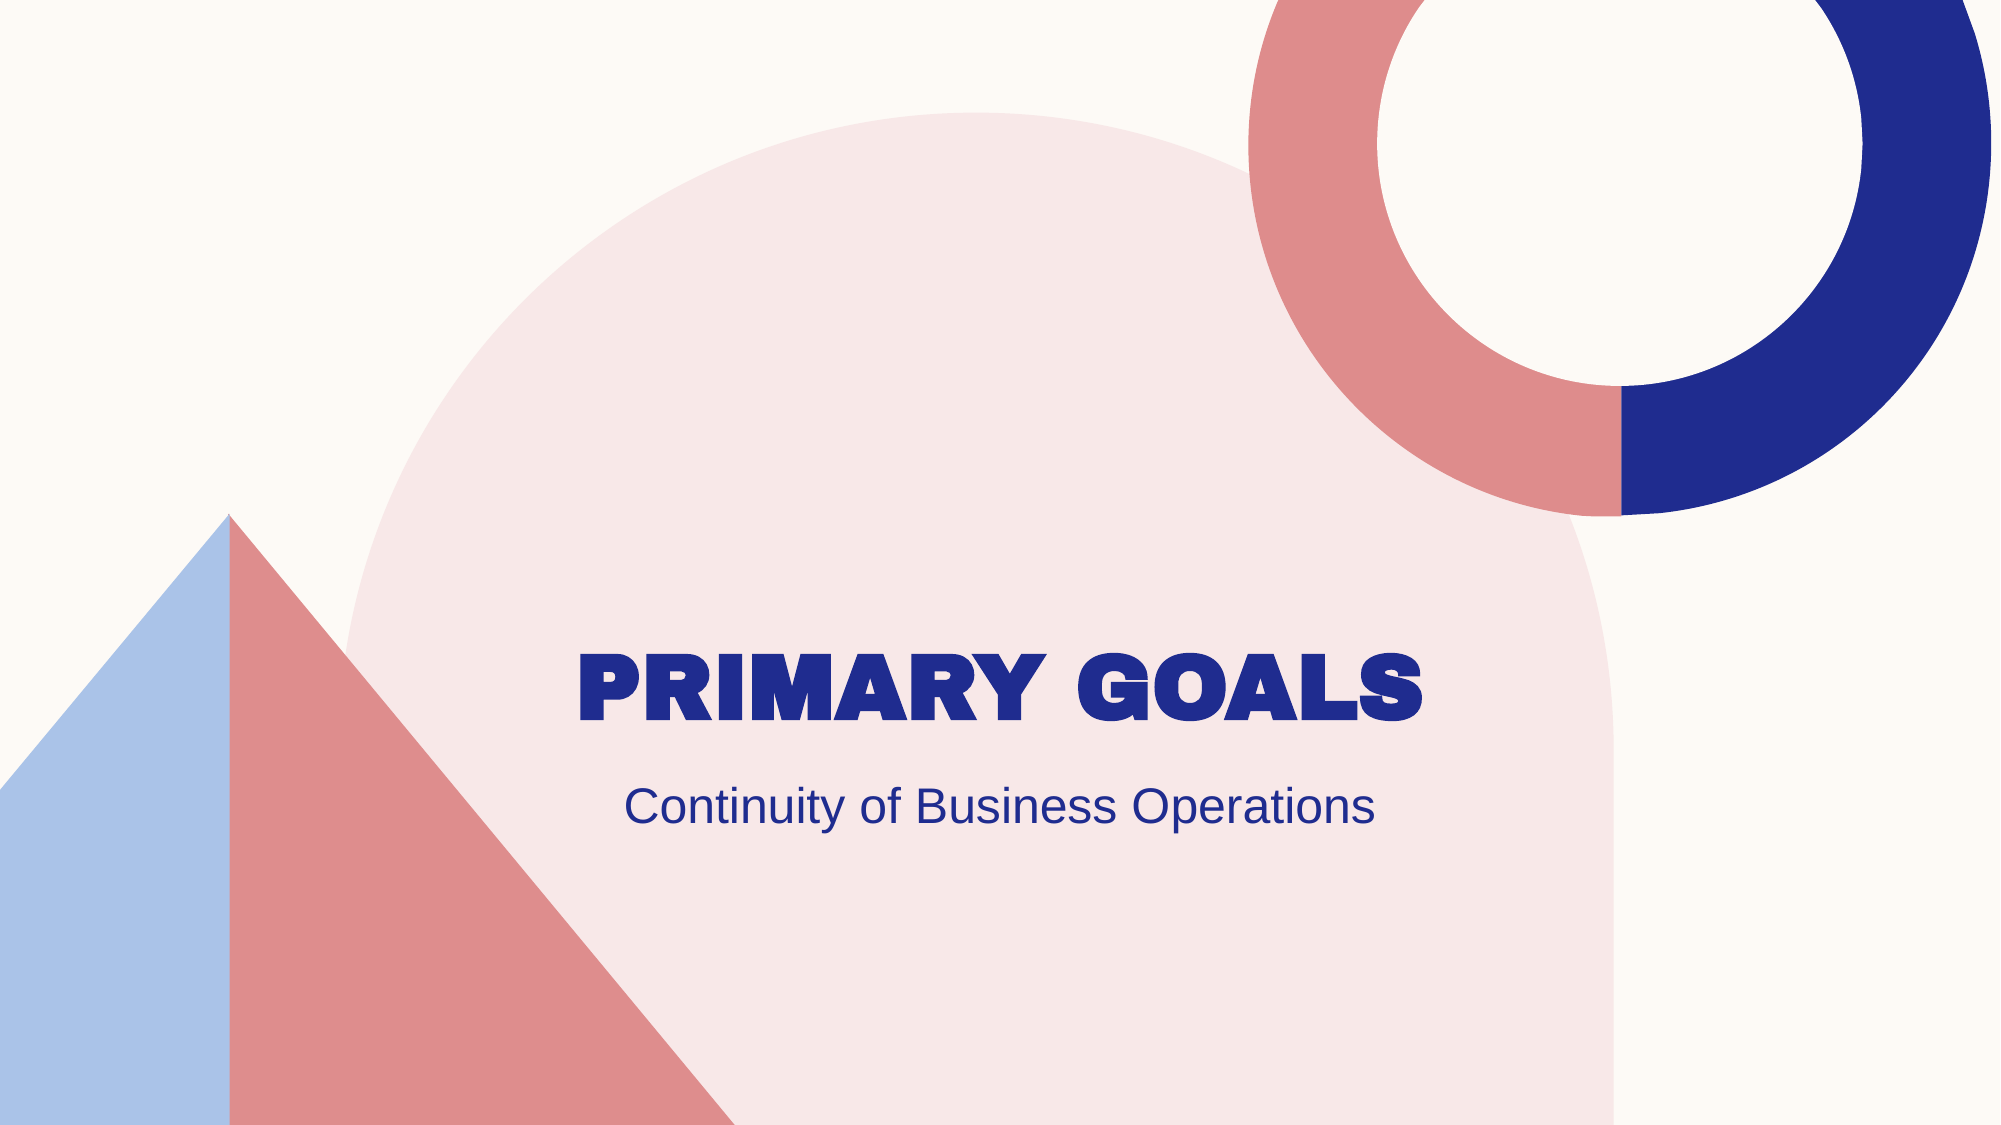

# PRIMARY GOALS
Continuity of Business Operations